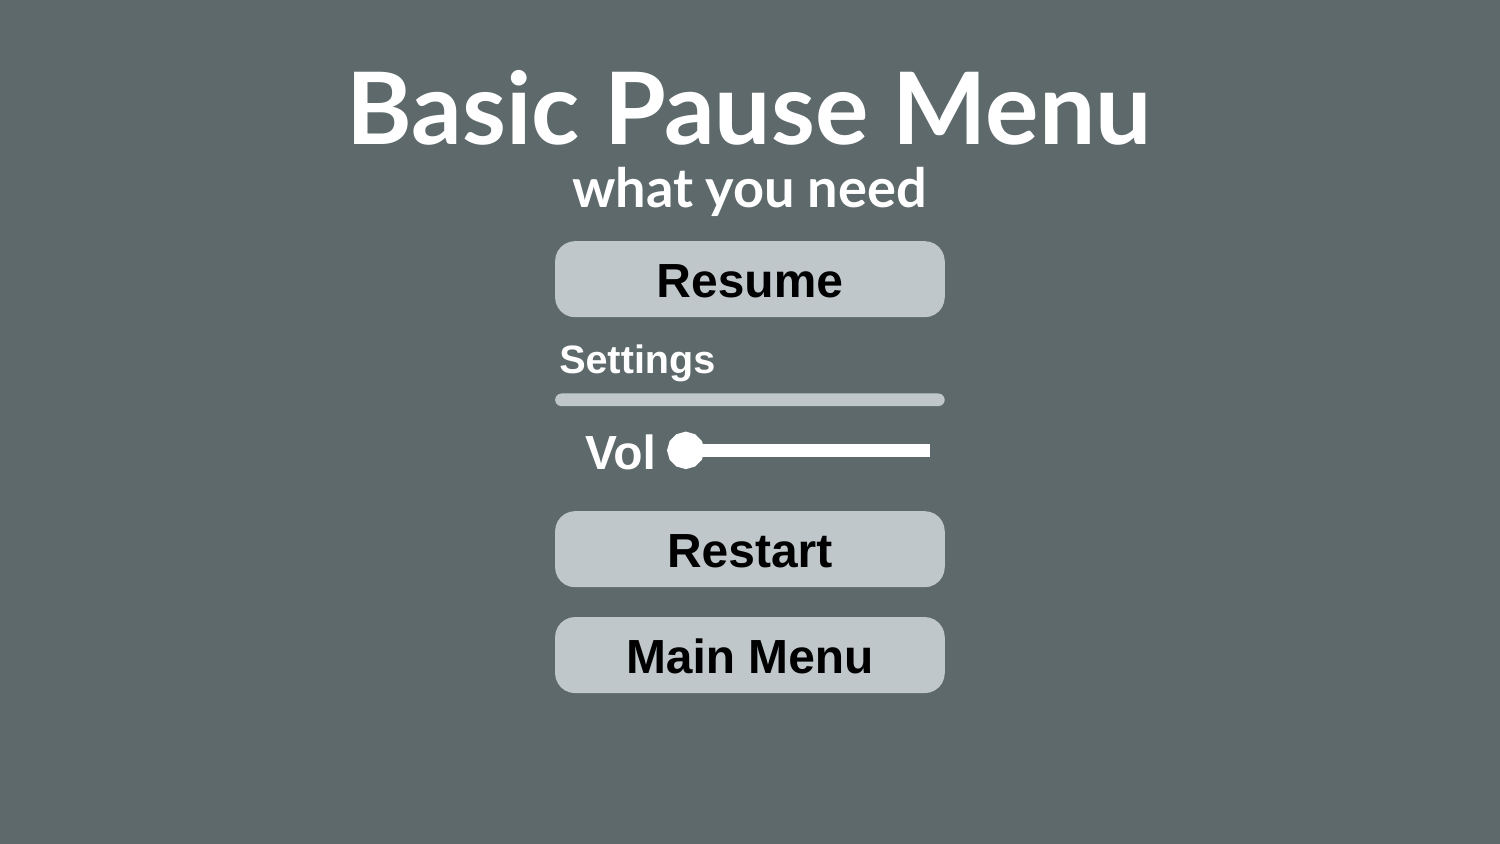

# Basic Pause Menu
what you need
Resume

Settings

Vol
Restart

Main Menu